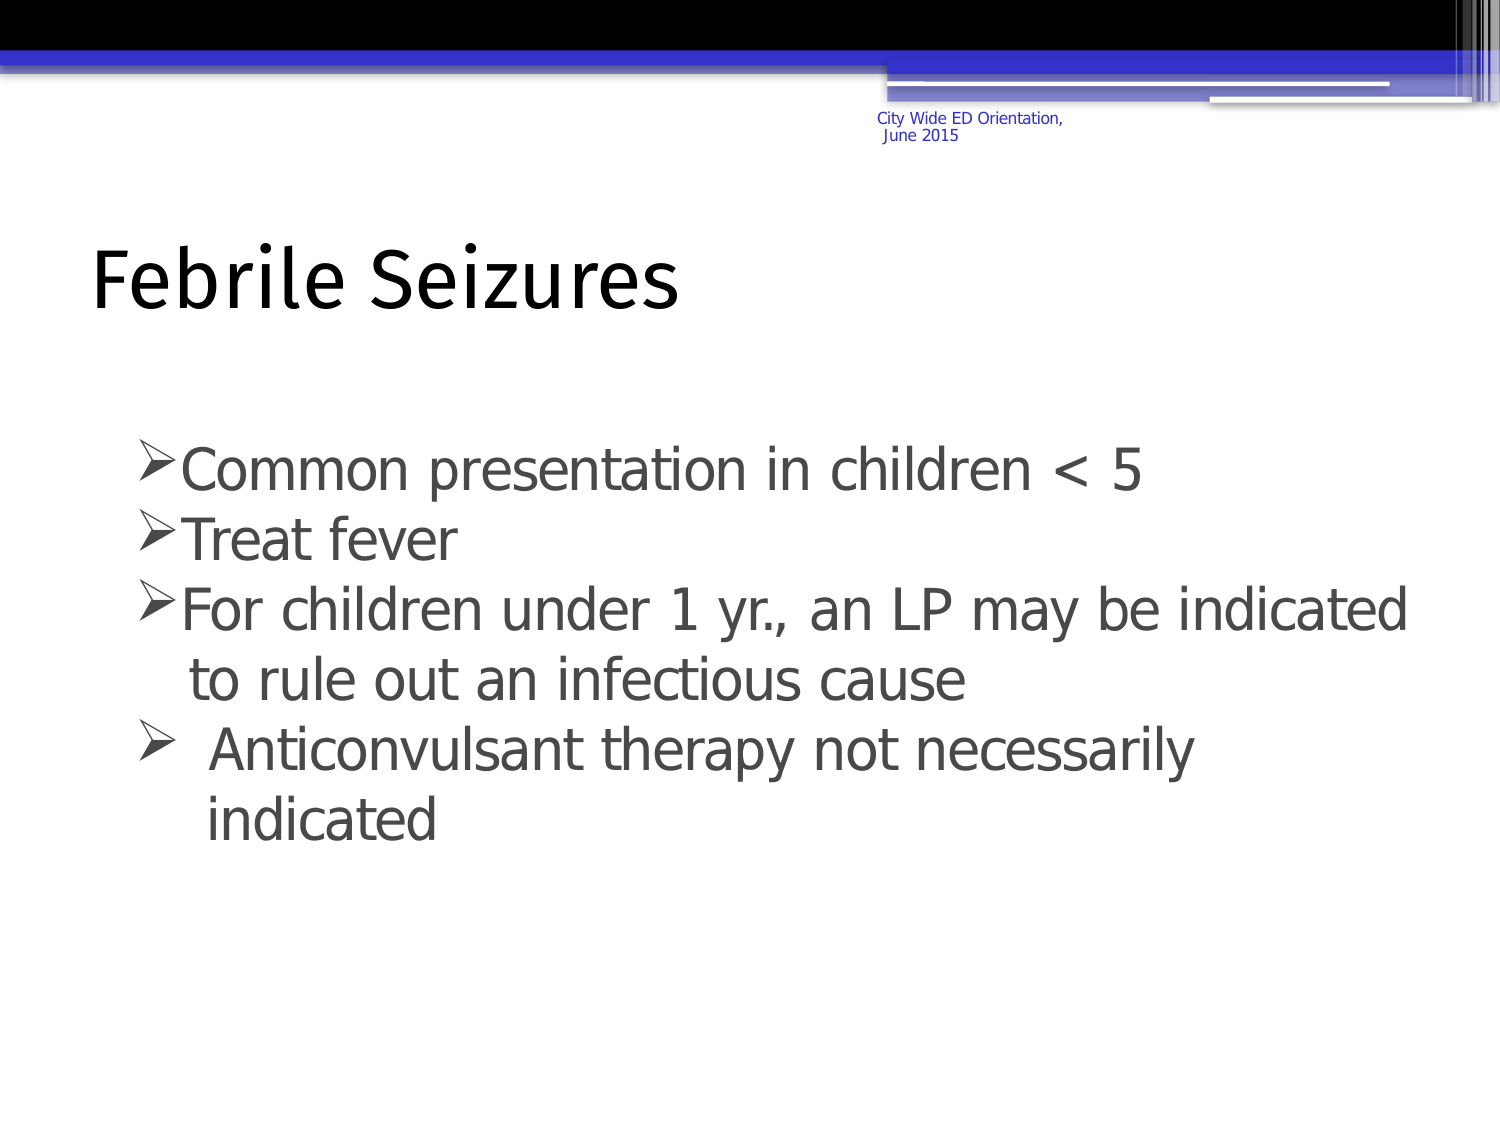

City Wide ED Orientation, June 2015
# Febrile Seizures
Common presentation in children < 5
Treat fever
For children under 1 yr., an LP may be indicated
   to rule out an infectious cause
Anticonvulsant therapy not necessarily
    indicated